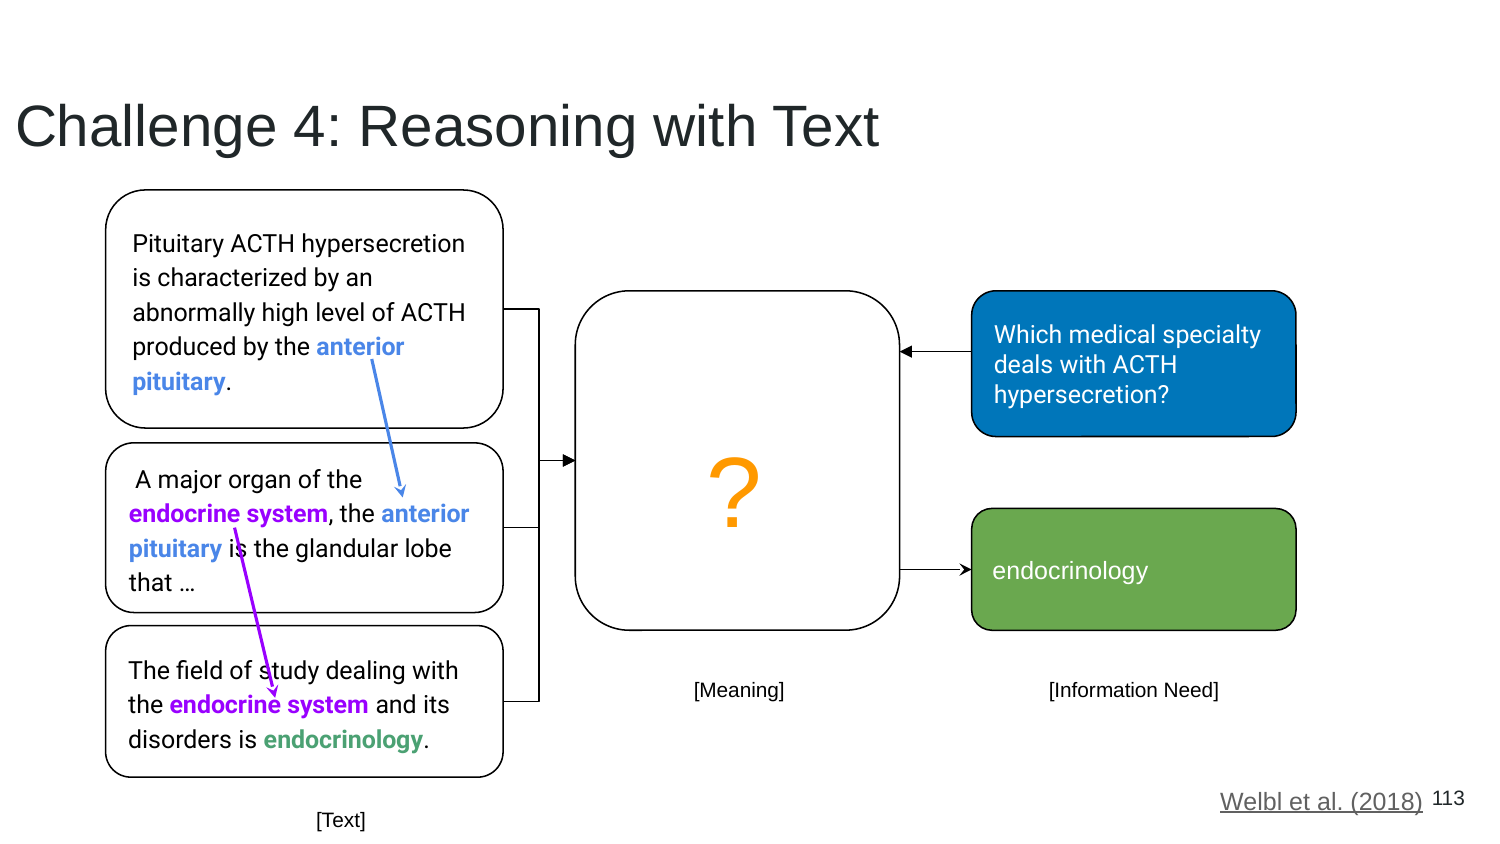

Challenge 4: Reasoning with Text

Pituitary ACTH hypersecretion is characterized by an abnormally high level of ACTH produced by the anterior pituitary.

Which medical specialty deals with ACTH hypersecretion?
?
 A major organ of the endocrine system, the anterior pituitary is the glandular lobe that …
endocrinology
The field of study dealing with the endocrine system and its disorders is endocrinology.
[Meaning]
[Information Need]
113
Welbl et al. (2018)
[Text]